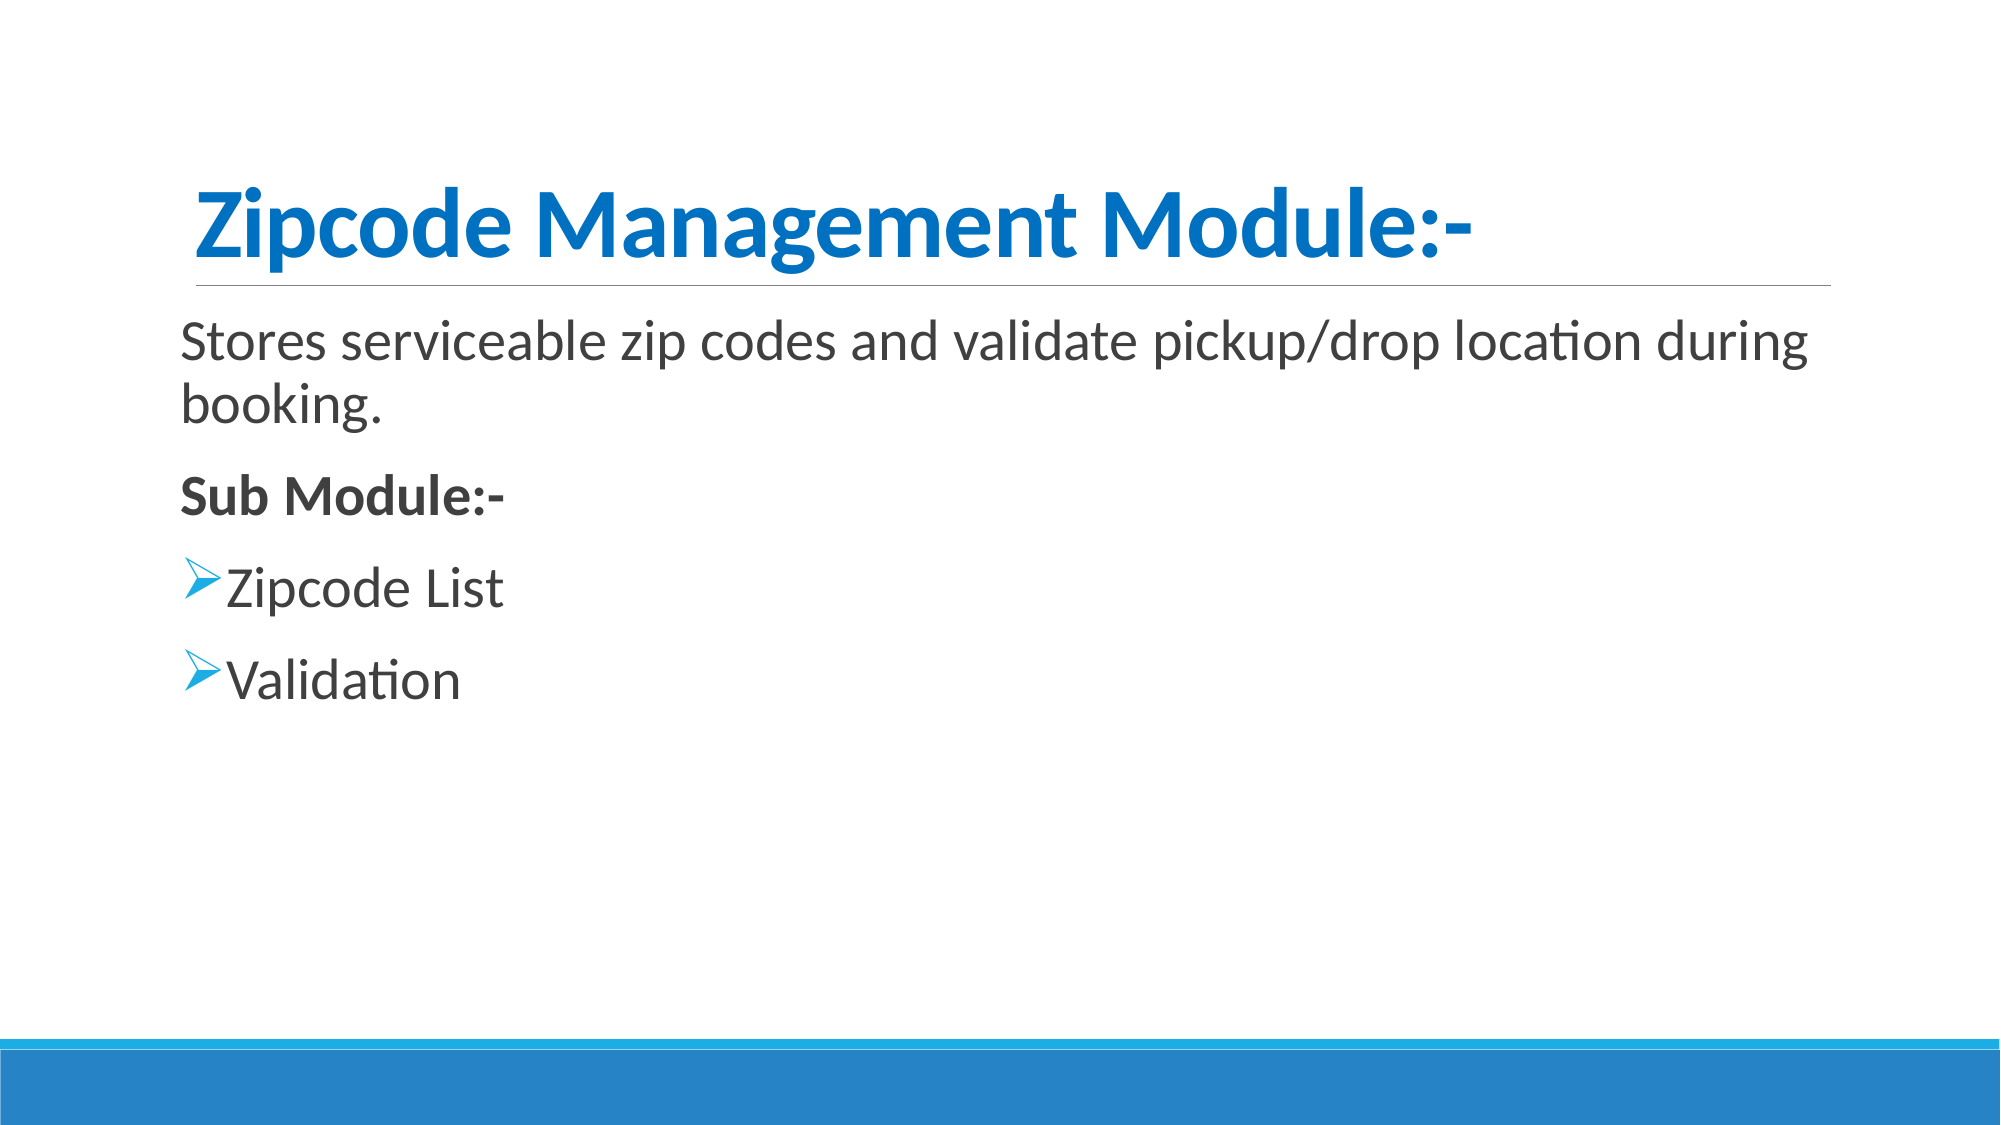

# Zipcode Management Module:-
Stores serviceable zip codes and validate pickup/drop location during booking.
Sub Module:-
Zipcode List
Validation